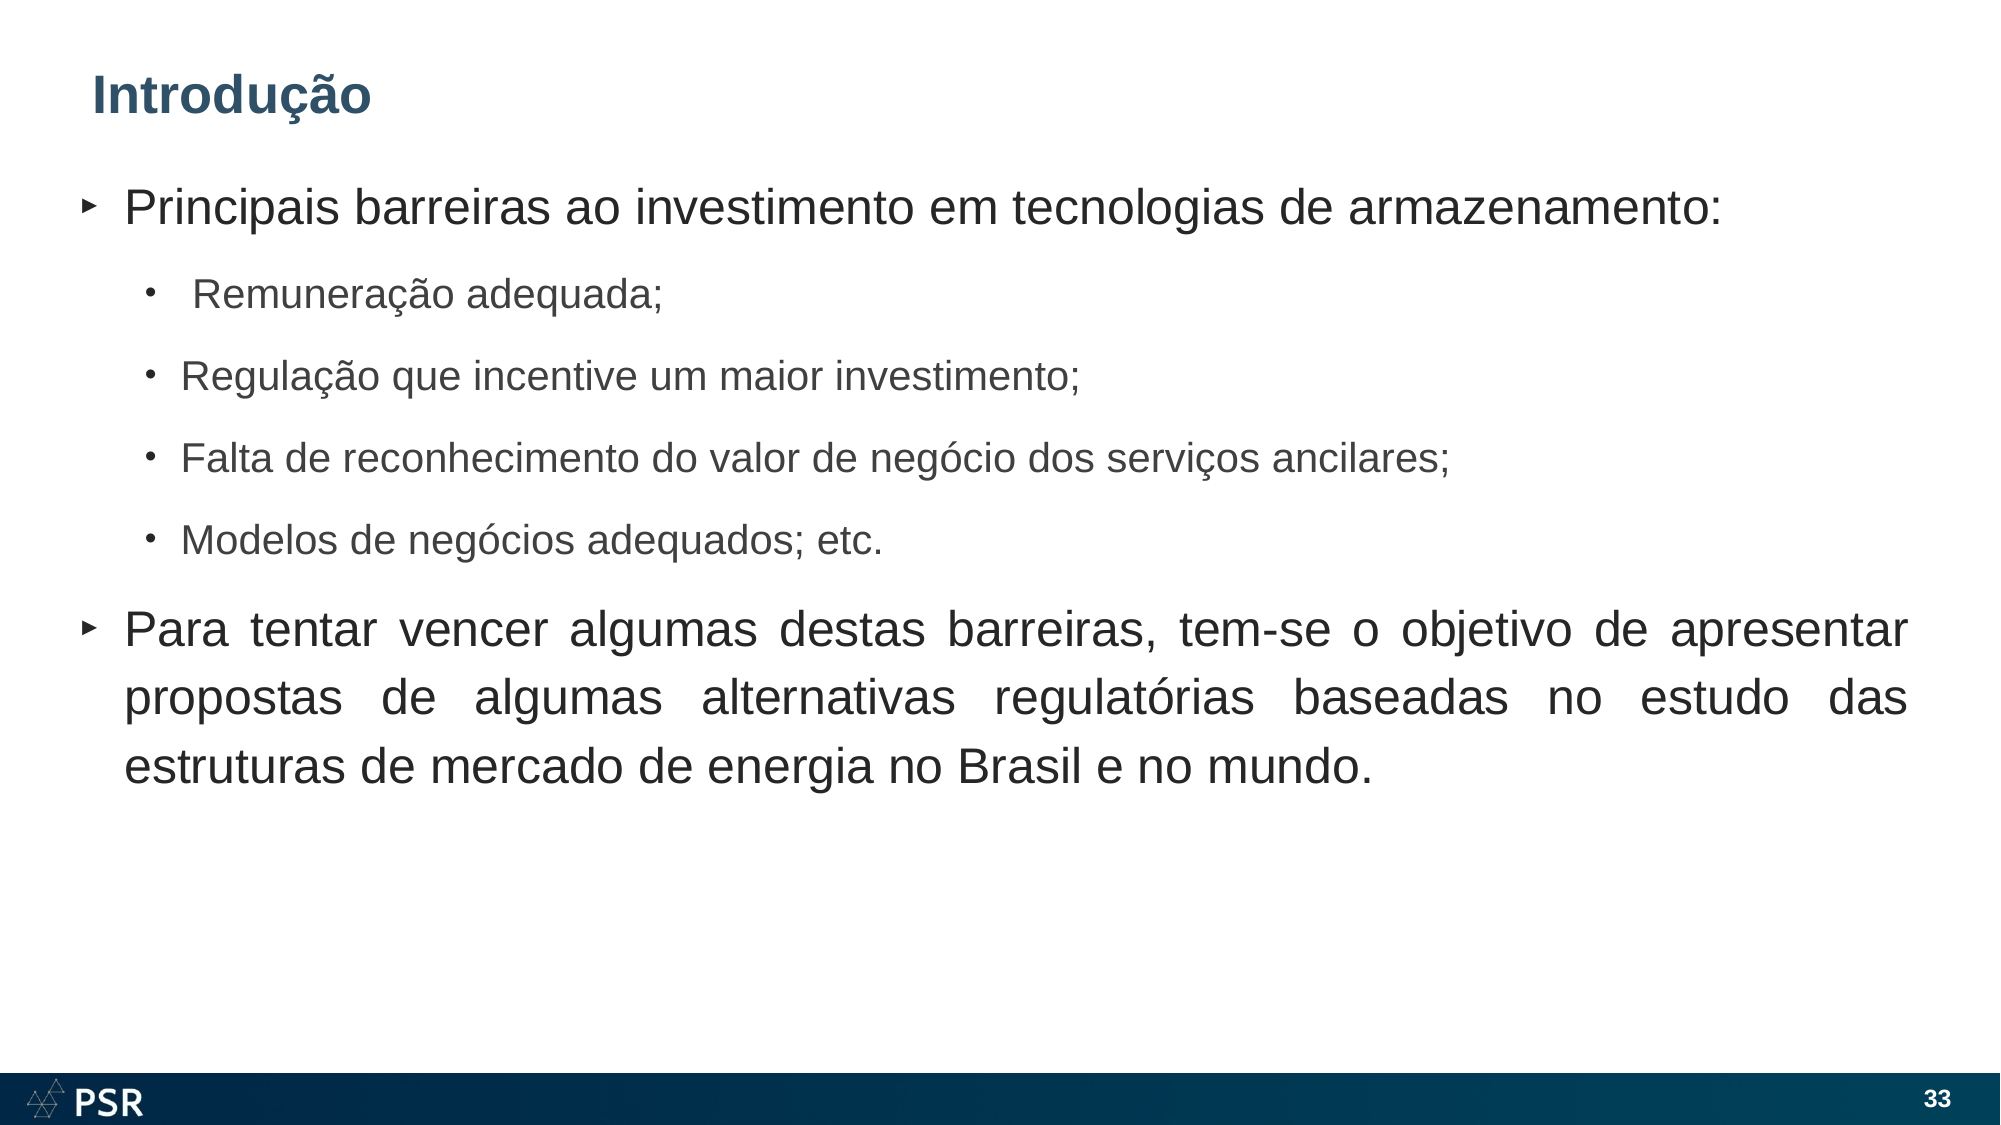

# Introdução
Principais barreiras ao investimento em tecnologias de armazenamento:
 Remuneração adequada;
Regulação que incentive um maior investimento;
Falta de reconhecimento do valor de negócio dos serviços ancilares;
Modelos de negócios adequados; etc.
Para tentar vencer algumas destas barreiras, tem-se o objetivo de apresentar propostas de algumas alternativas regulatórias baseadas no estudo das estruturas de mercado de energia no Brasil e no mundo.

33